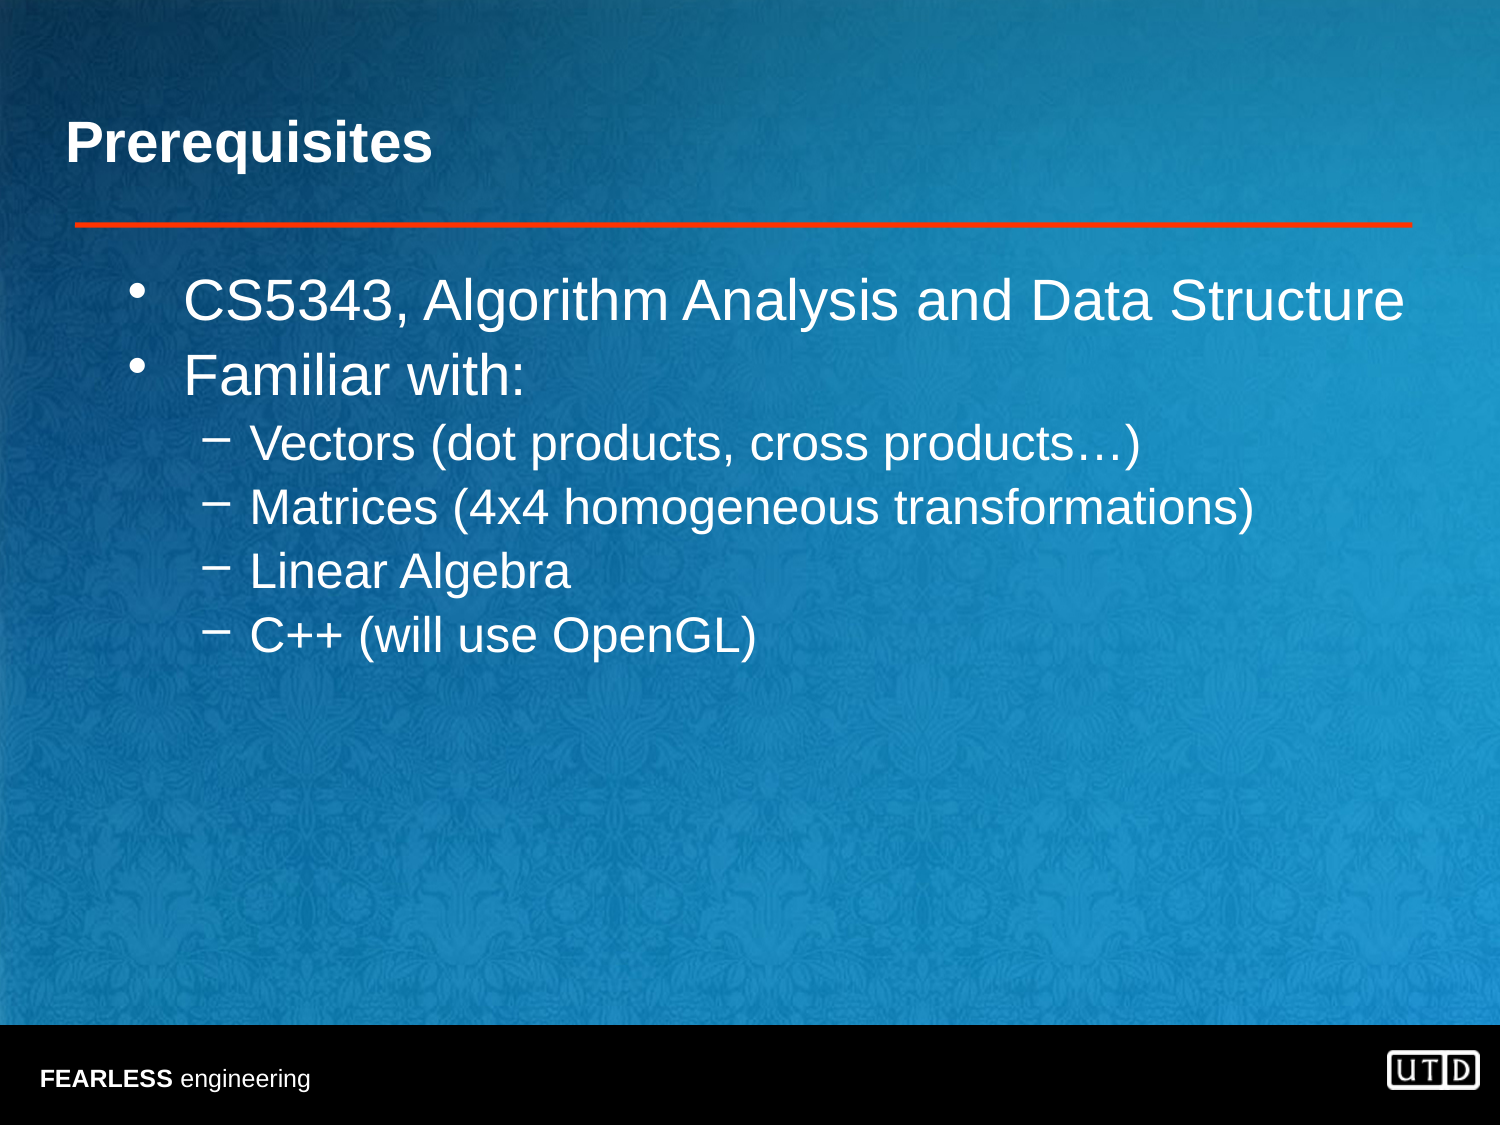

# Prerequisites

CS5343, Algorithm Analysis and Data Structure
Familiar with:
Vectors (dot products, cross products…)
Matrices (4x4 homogeneous transformations)
Linear Algebra
C++ (will use OpenGL)